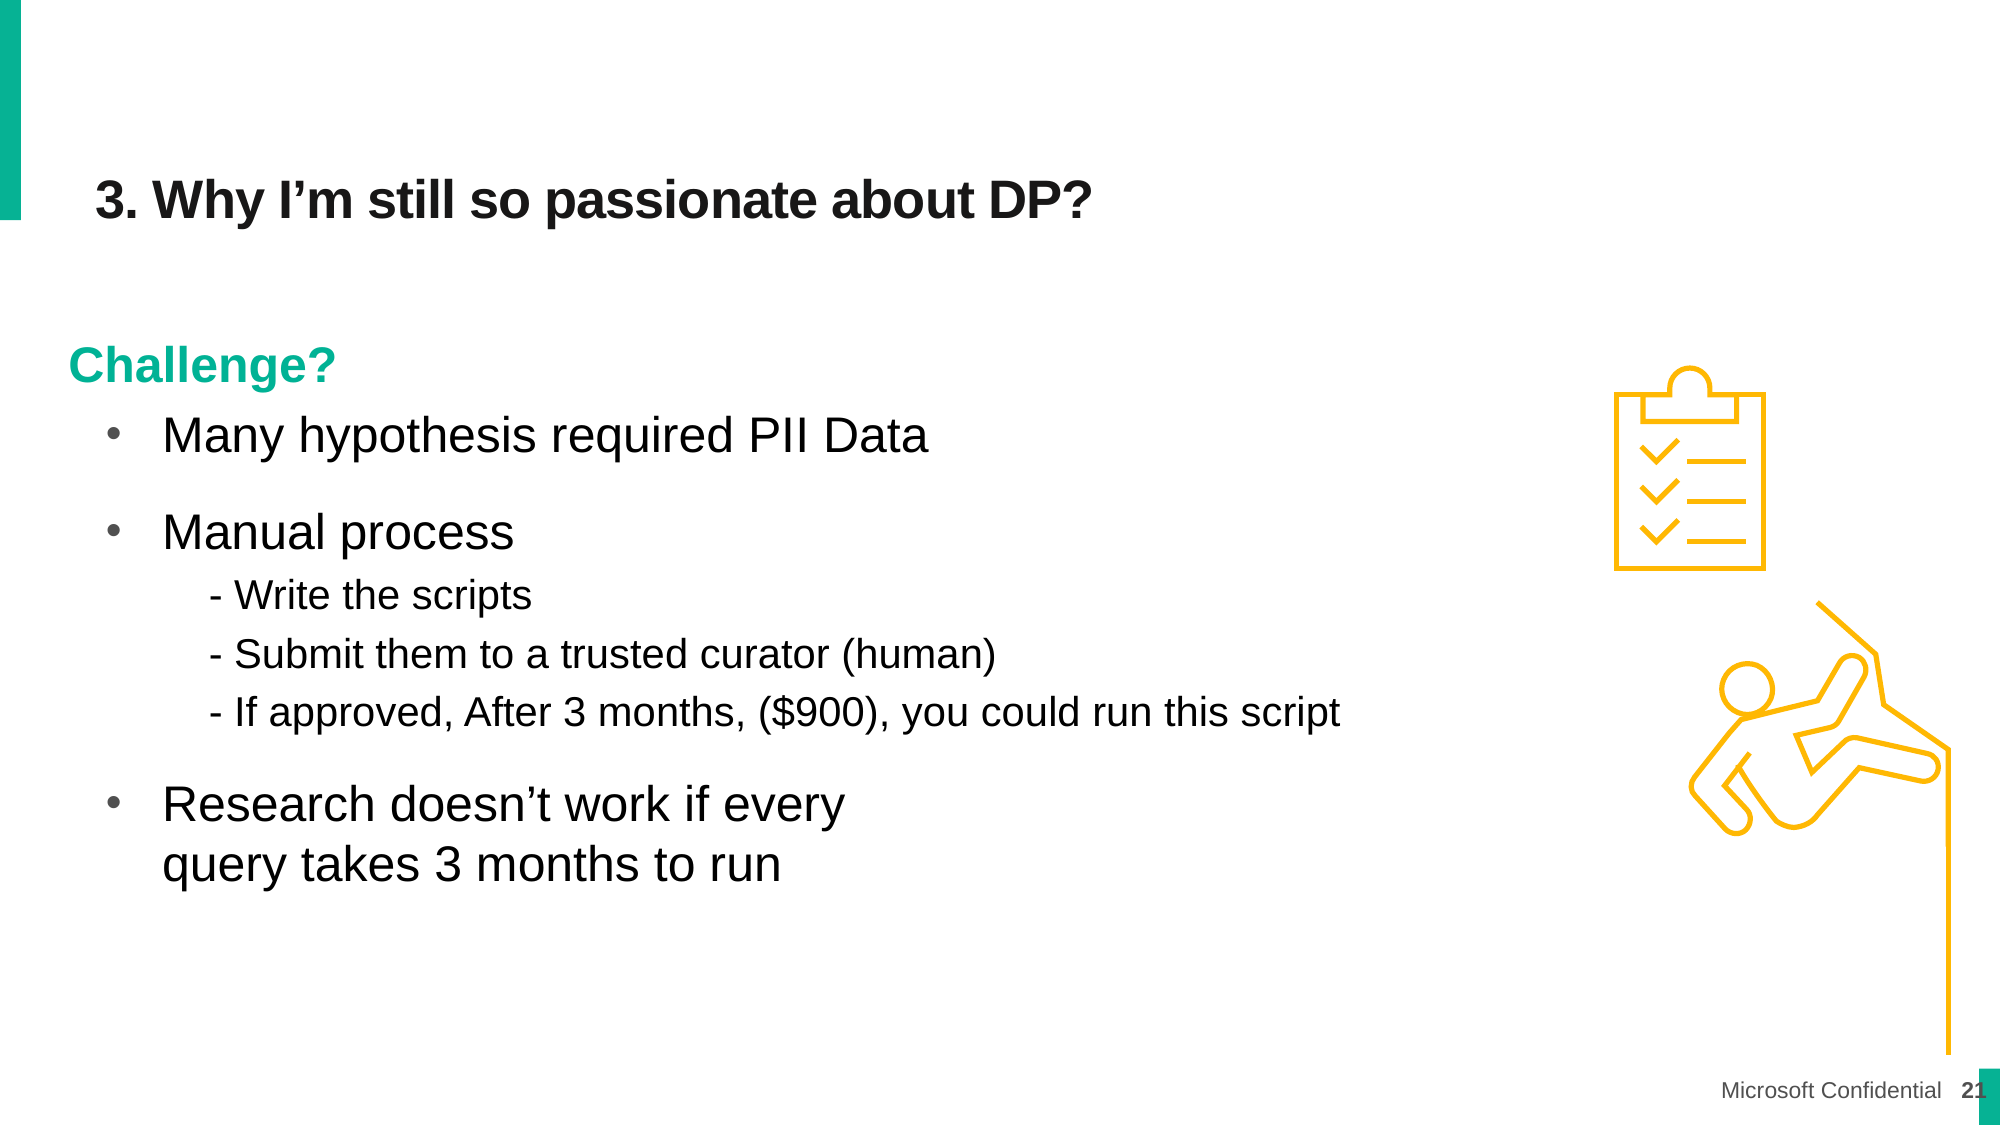

# 3. Why I’m still so passionate about DP?
Challenge?
Many hypothesis required PII Data
Manual process
- Write the scripts
- Submit them to a trusted curator (human)
- If approved, After 3 months, ($900), you could run this script
Research doesn’t work if every
query takes 3 months to run